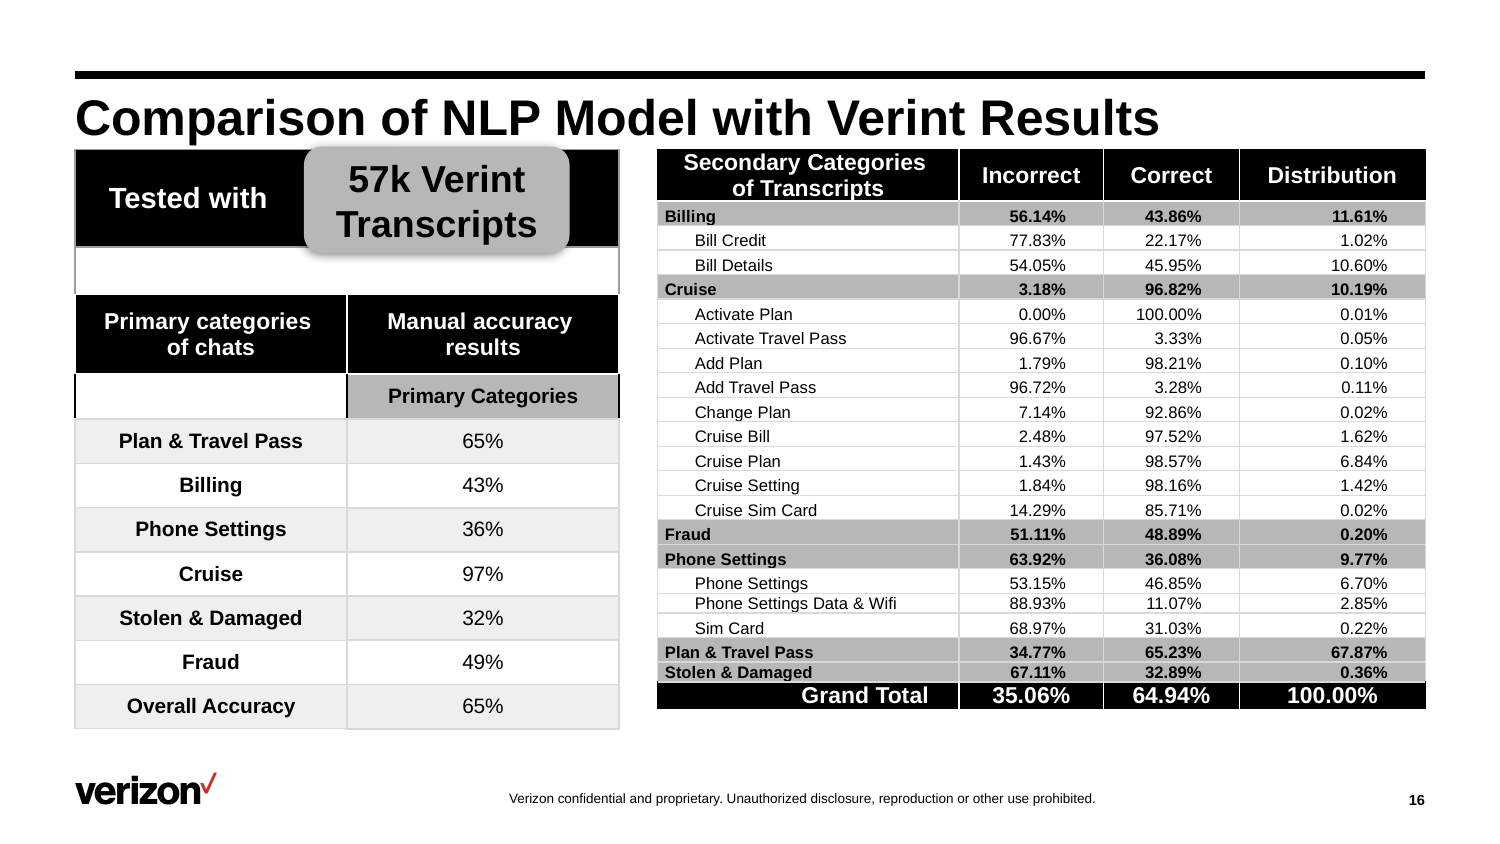

# Comparison of NLP Model with Verint Results
57k Verint Transcripts
| Tested with |  |
| --- | --- |
|  |  |
| Primary categories of chats | Manual accuracy results |
|  | Primary Categories |
| Plan & Travel Pass | 65% |
| Billing | 43% |
| Phone Settings | 36% |
| Cruise | 97% |
| Stolen & Damaged | 32% |
| Fraud | 49% |
| Overall Accuracy | 65% |
| Secondary Categories of Transcripts | Incorrect | Correct | Distribution |
| --- | --- | --- | --- |
| Billing | 56.14% | 43.86% | 11.61% |
| Bill Credit | 77.83% | 22.17% | 1.02% |
| Bill Details | 54.05% | 45.95% | 10.60% |
| Cruise | 3.18% | 96.82% | 10.19% |
| Activate Plan | 0.00% | 100.00% | 0.01% |
| Activate Travel Pass | 96.67% | 3.33% | 0.05% |
| Add Plan | 1.79% | 98.21% | 0.10% |
| Add Travel Pass | 96.72% | 3.28% | 0.11% |
| Change Plan | 7.14% | 92.86% | 0.02% |
| Cruise Bill | 2.48% | 97.52% | 1.62% |
| Cruise Plan | 1.43% | 98.57% | 6.84% |
| Cruise Setting | 1.84% | 98.16% | 1.42% |
| Cruise Sim Card | 14.29% | 85.71% | 0.02% |
| Fraud | 51.11% | 48.89% | 0.20% |
| Phone Settings | 63.92% | 36.08% | 9.77% |
| Phone Settings | 53.15% | 46.85% | 6.70% |
| Phone Settings Data & Wifi | 88.93% | 11.07% | 2.85% |
| Sim Card | 68.97% | 31.03% | 0.22% |
| Plan & Travel Pass | 34.77% | 65.23% | 67.87% |
| Stolen & Damaged | 67.11% | 32.89% | 0.36% |
| Grand Total | 35.06% | 64.94% | 100.00% |
16